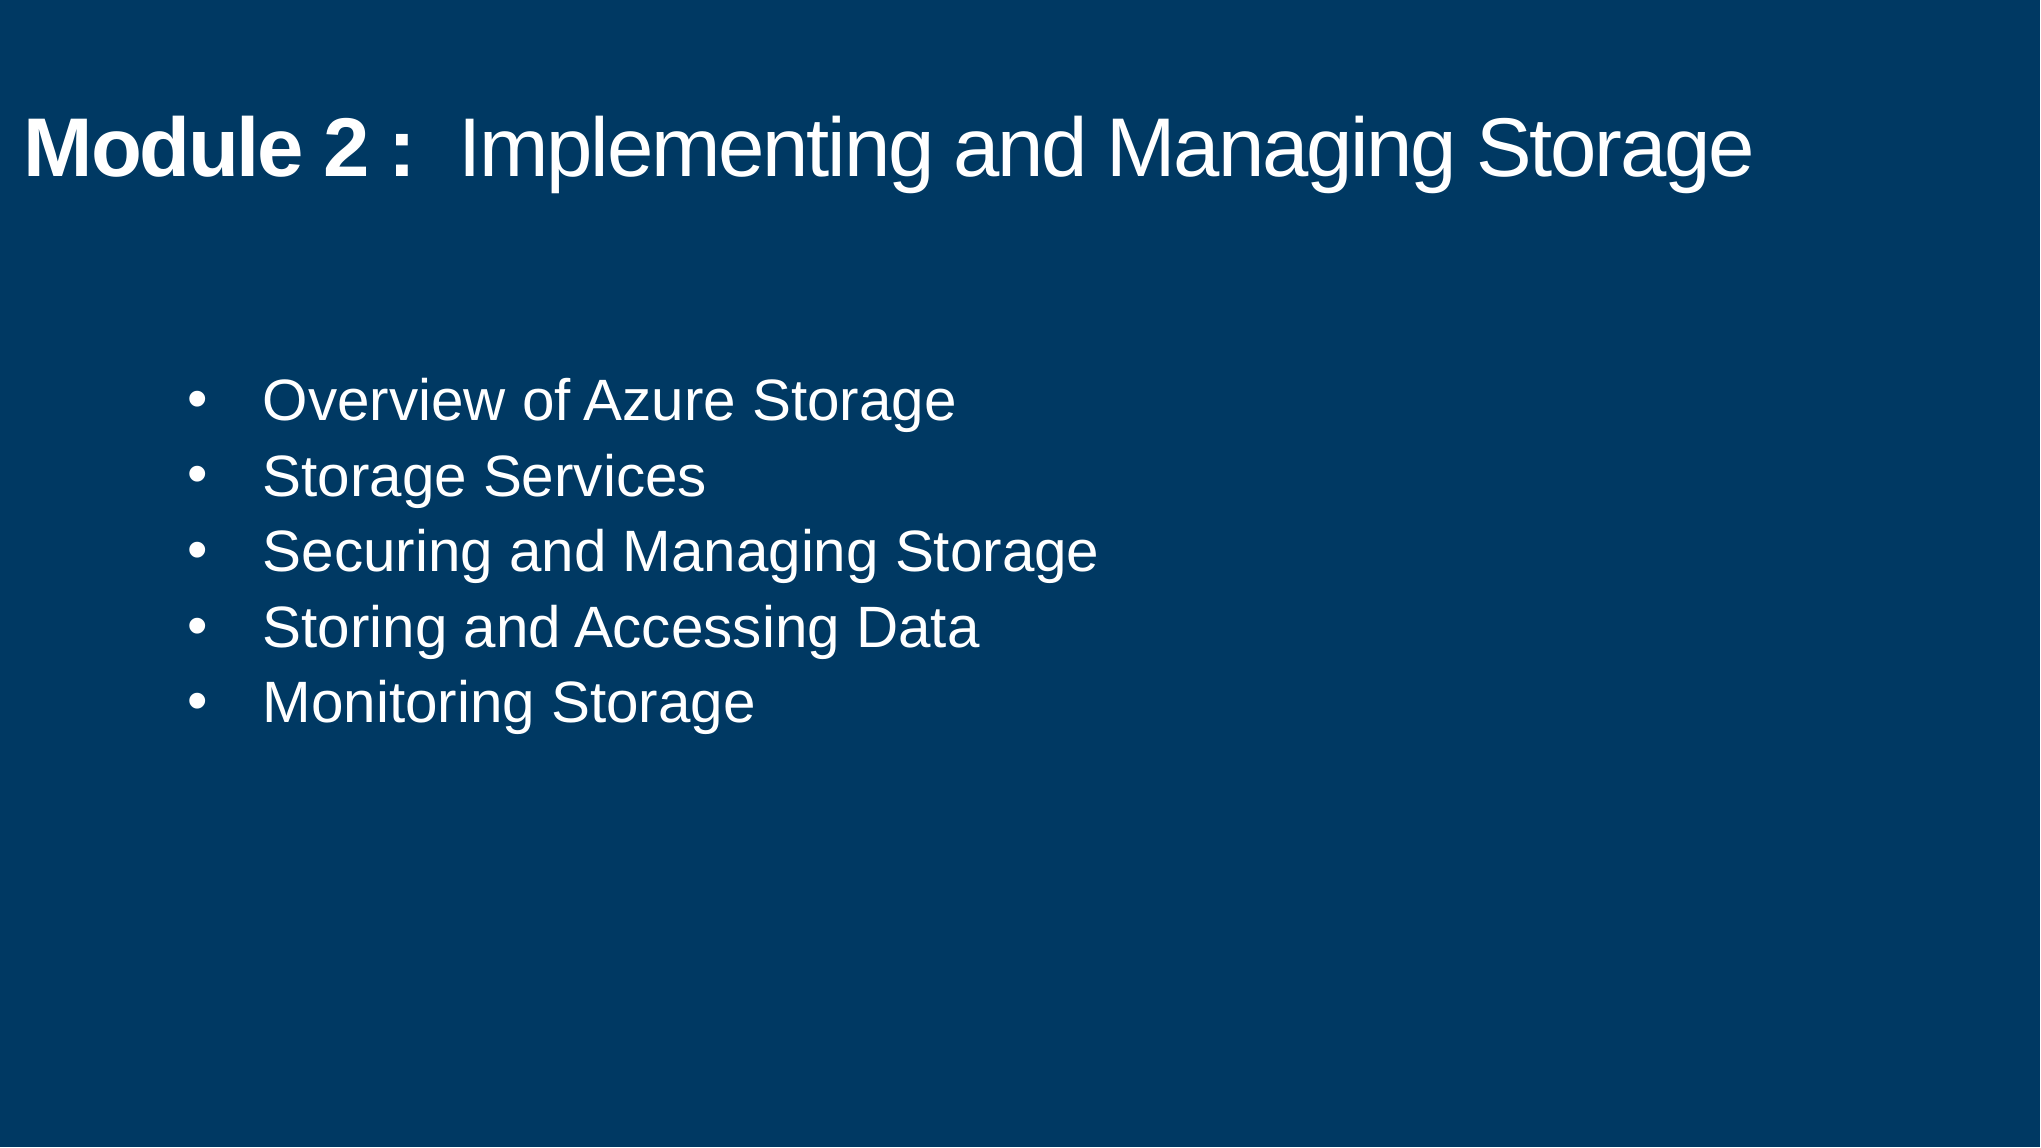

# Module 2 :  Implementing and Managing Storage
Overview of Azure Storage
Storage Services
Securing and Managing Storage
Storing and Accessing Data
Monitoring Storage